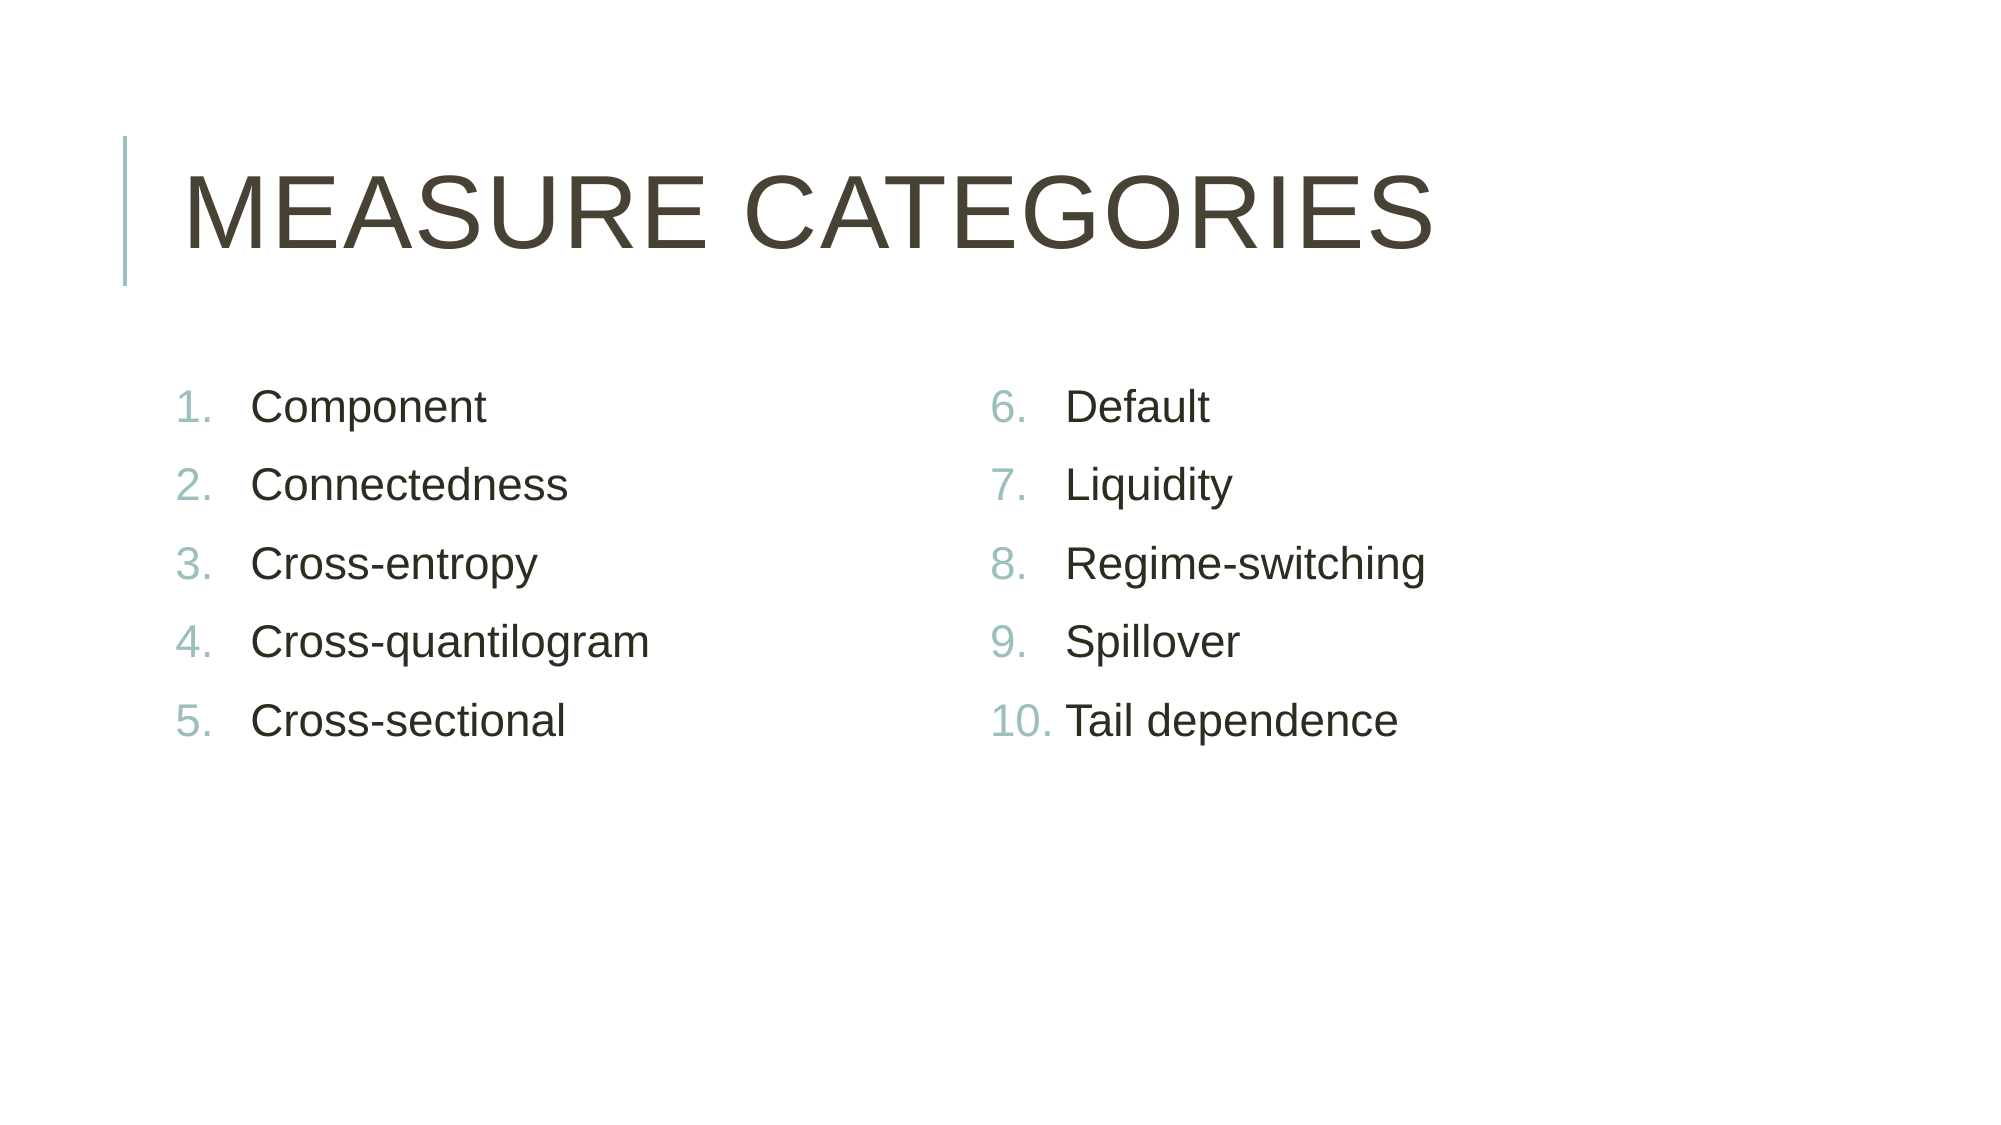

# Measure categories
Component
Connectedness
Cross-entropy
Cross-quantilogram
Cross-sectional

Default
Liquidity
Regime-switching
Spillover
Tail dependence